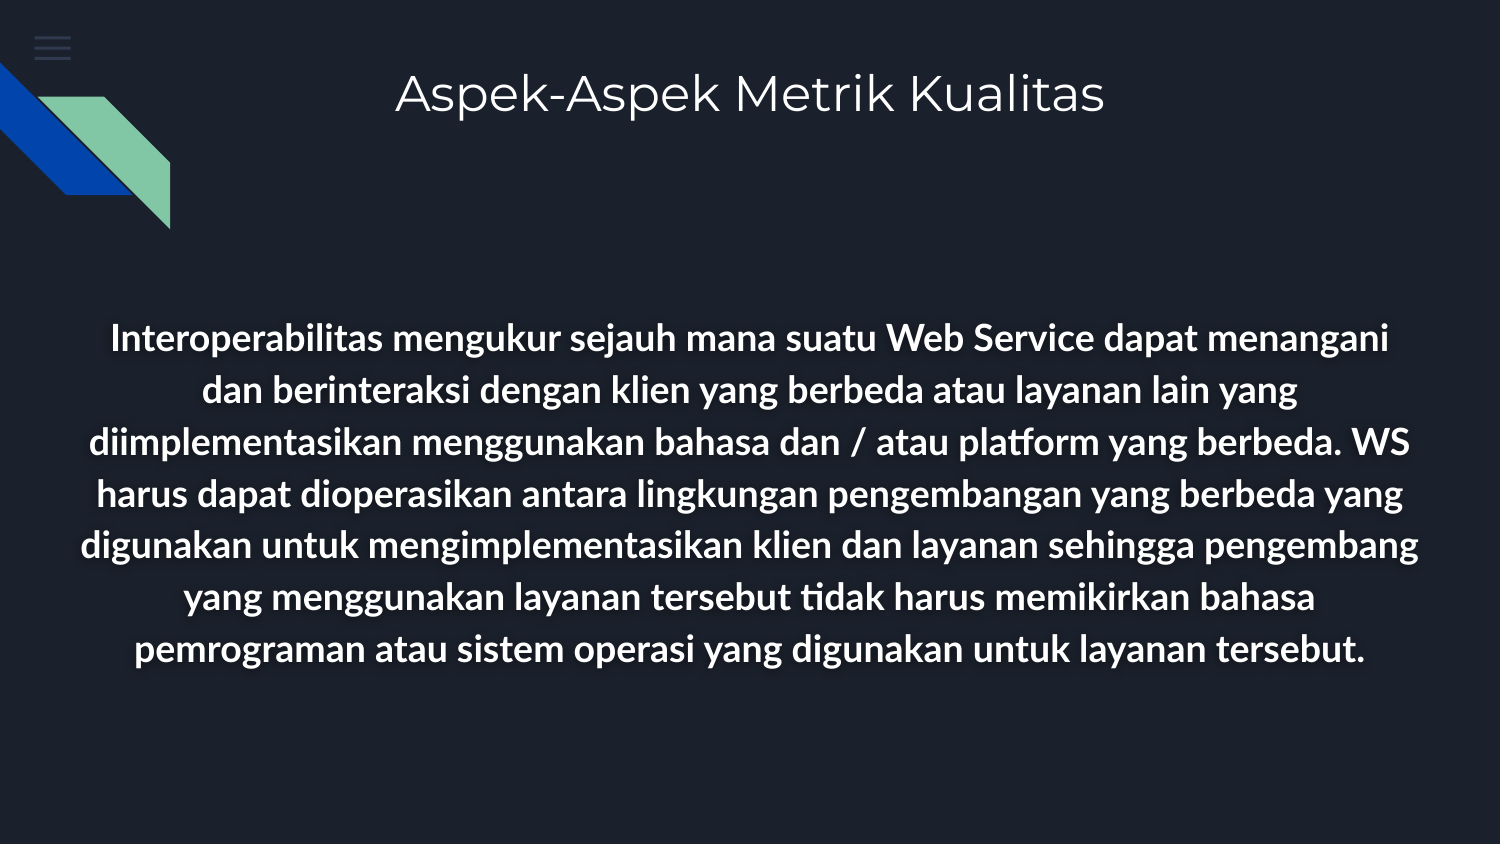

# Aspek-Aspek Metrik Kualitas

Interoperabilitas mengukur sejauh mana suatu Web Service dapat menangani dan berinteraksi dengan klien yang berbeda atau layanan lain yang diimplementasikan menggunakan bahasa dan / atau platform yang berbeda. WS harus dapat dioperasikan antara lingkungan pengembangan yang berbeda yang digunakan untuk mengimplementasikan klien dan layanan sehingga pengembang yang menggunakan layanan tersebut tidak harus memikirkan bahasa pemrograman atau sistem operasi yang digunakan untuk layanan tersebut.